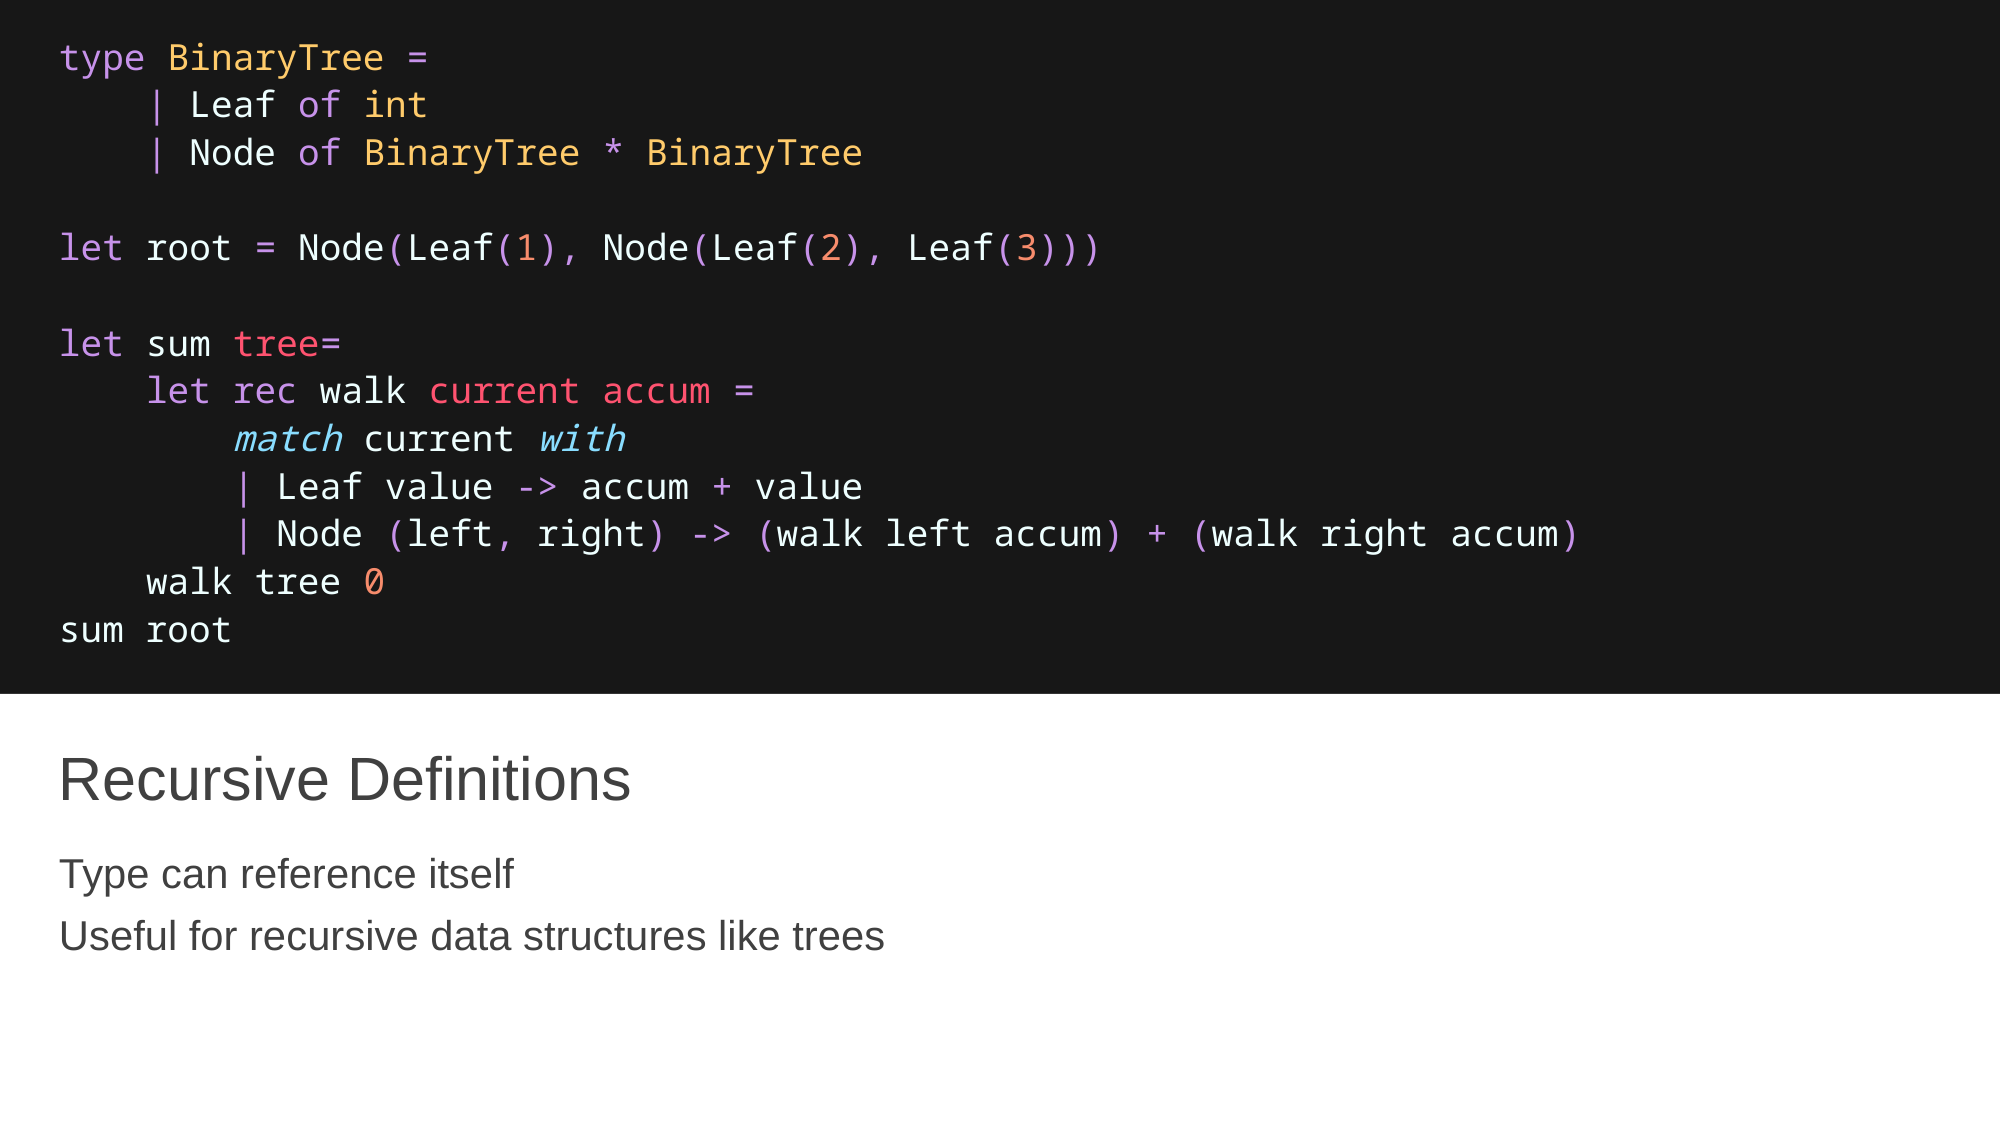

type BinaryTree =
    | Leaf of int
    | Node of BinaryTree * BinaryTree
let root = Node(Leaf(1), Node(Leaf(2), Leaf(3)))
let sum tree=
    let rec walk current accum =
        match current with
        | Leaf value -> accum + value
        | Node (left, right) -> (walk left accum) + (walk right accum)
    walk tree 0
sum root
# Recursive Definitions
Type can reference itself
Useful for recursive data structures like trees